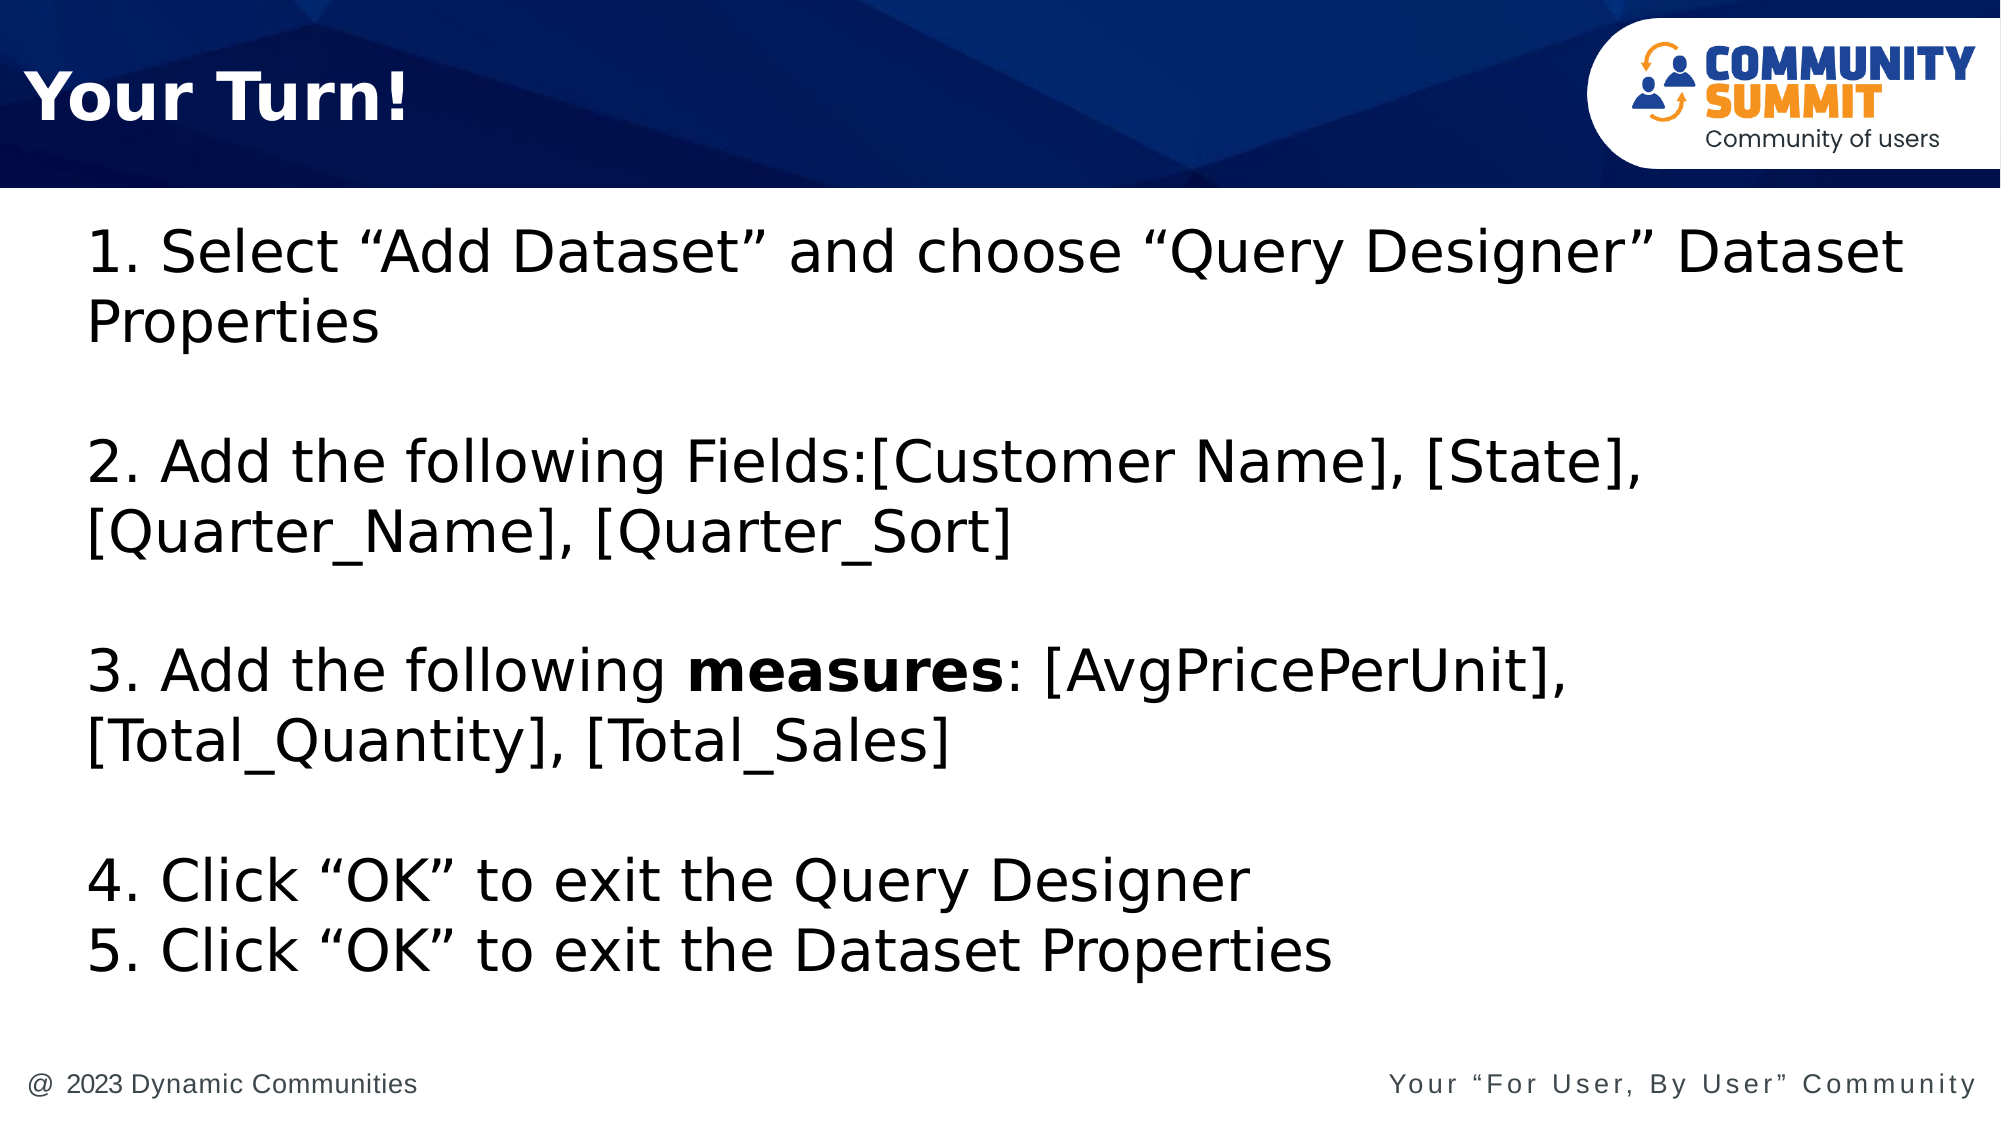

# Your Turn!
1. Select “Add Dataset” and choose “Query Designer” Dataset Properties
2. Add the following Fields:[Customer Name], [State],  [Quarter_Name], [Quarter_Sort]

3. Add the following measures: [AvgPricePerUnit], [Total_Quantity], [Total_Sales]
4. Click “OK” to exit the Query Designer
5. Click “OK” to exit the Dataset Properties